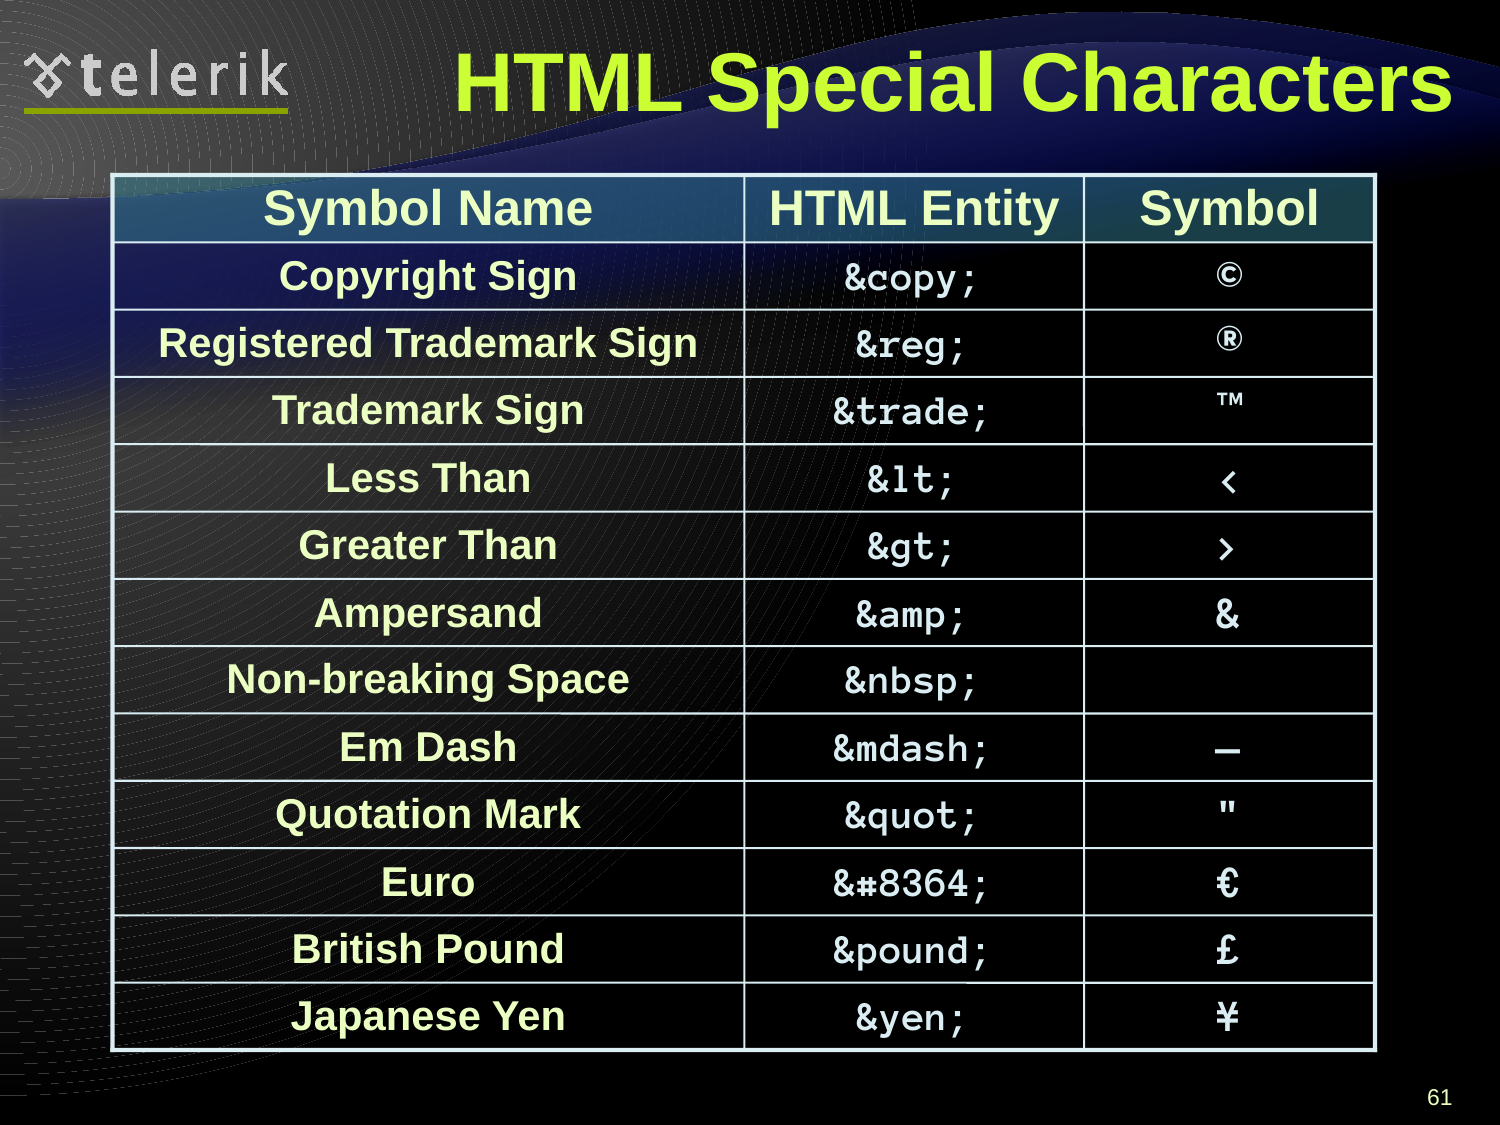

# HTML Special Characters
Symbol Name

HTML Entity

Symbol

Copyright Sign

&copy;
©
Registered Trademark Sign

&reg;
®
Trademark Sign

&trade;
™
Less Than

&lt;
<
Greater Than

&gt;
>
Ampersand

&amp;
&
Non-breaking Space

&nbsp;

Em Dash

&mdash;
—
Quotation Mark

&quot;
"
Euro

&#8364;
€
British Pound

&pound;
£
Japanese Yen

&yen;
¥

61